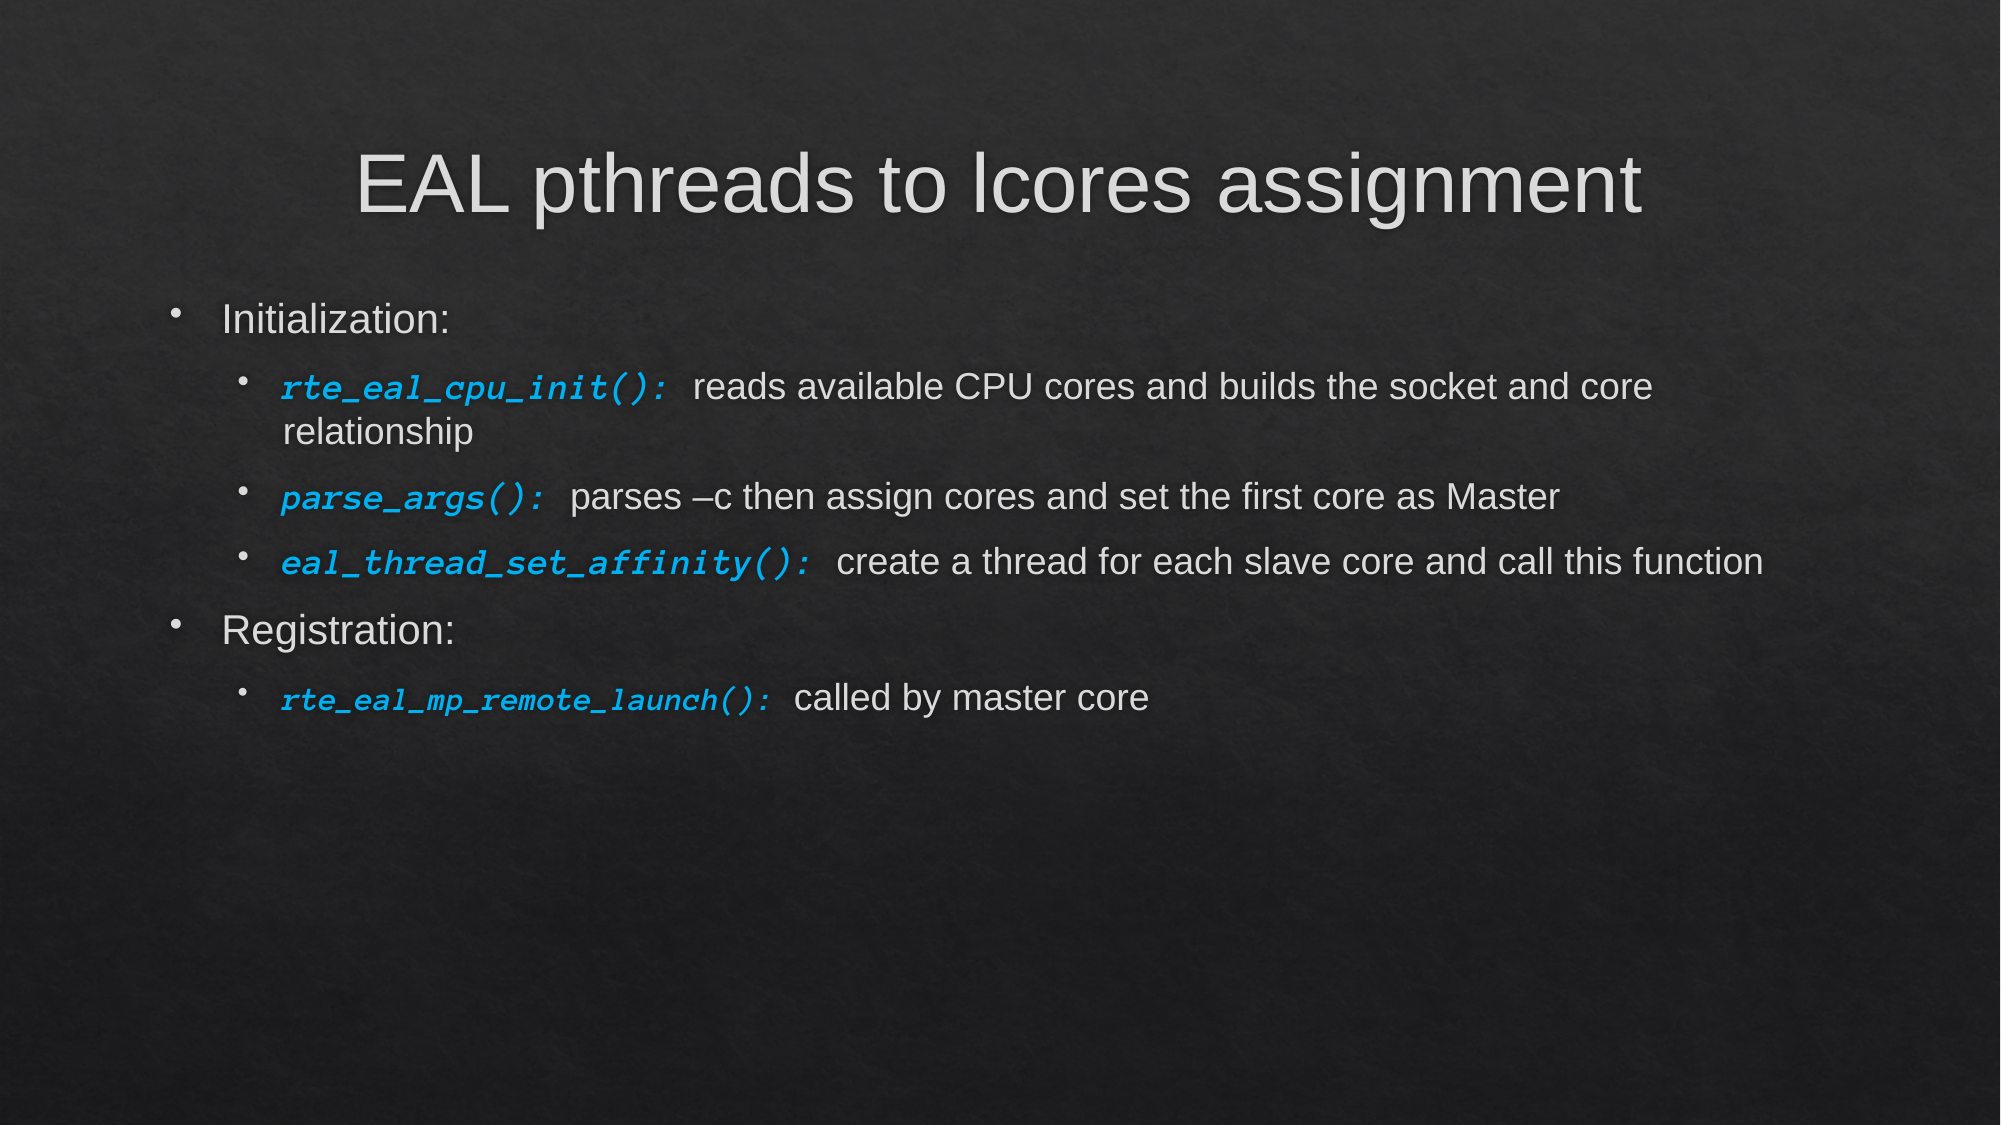

# EAL pthreads to lcores assignment
Initialization:
rte_eal_cpu_init(): reads available CPU cores and builds the socket and core relationship
parse_args(): parses –c then assign cores and set the first core as Master
eal_thread_set_affinity(): create a thread for each slave core and call this function
Registration:
rte_eal_mp_remote_launch(): called by master core